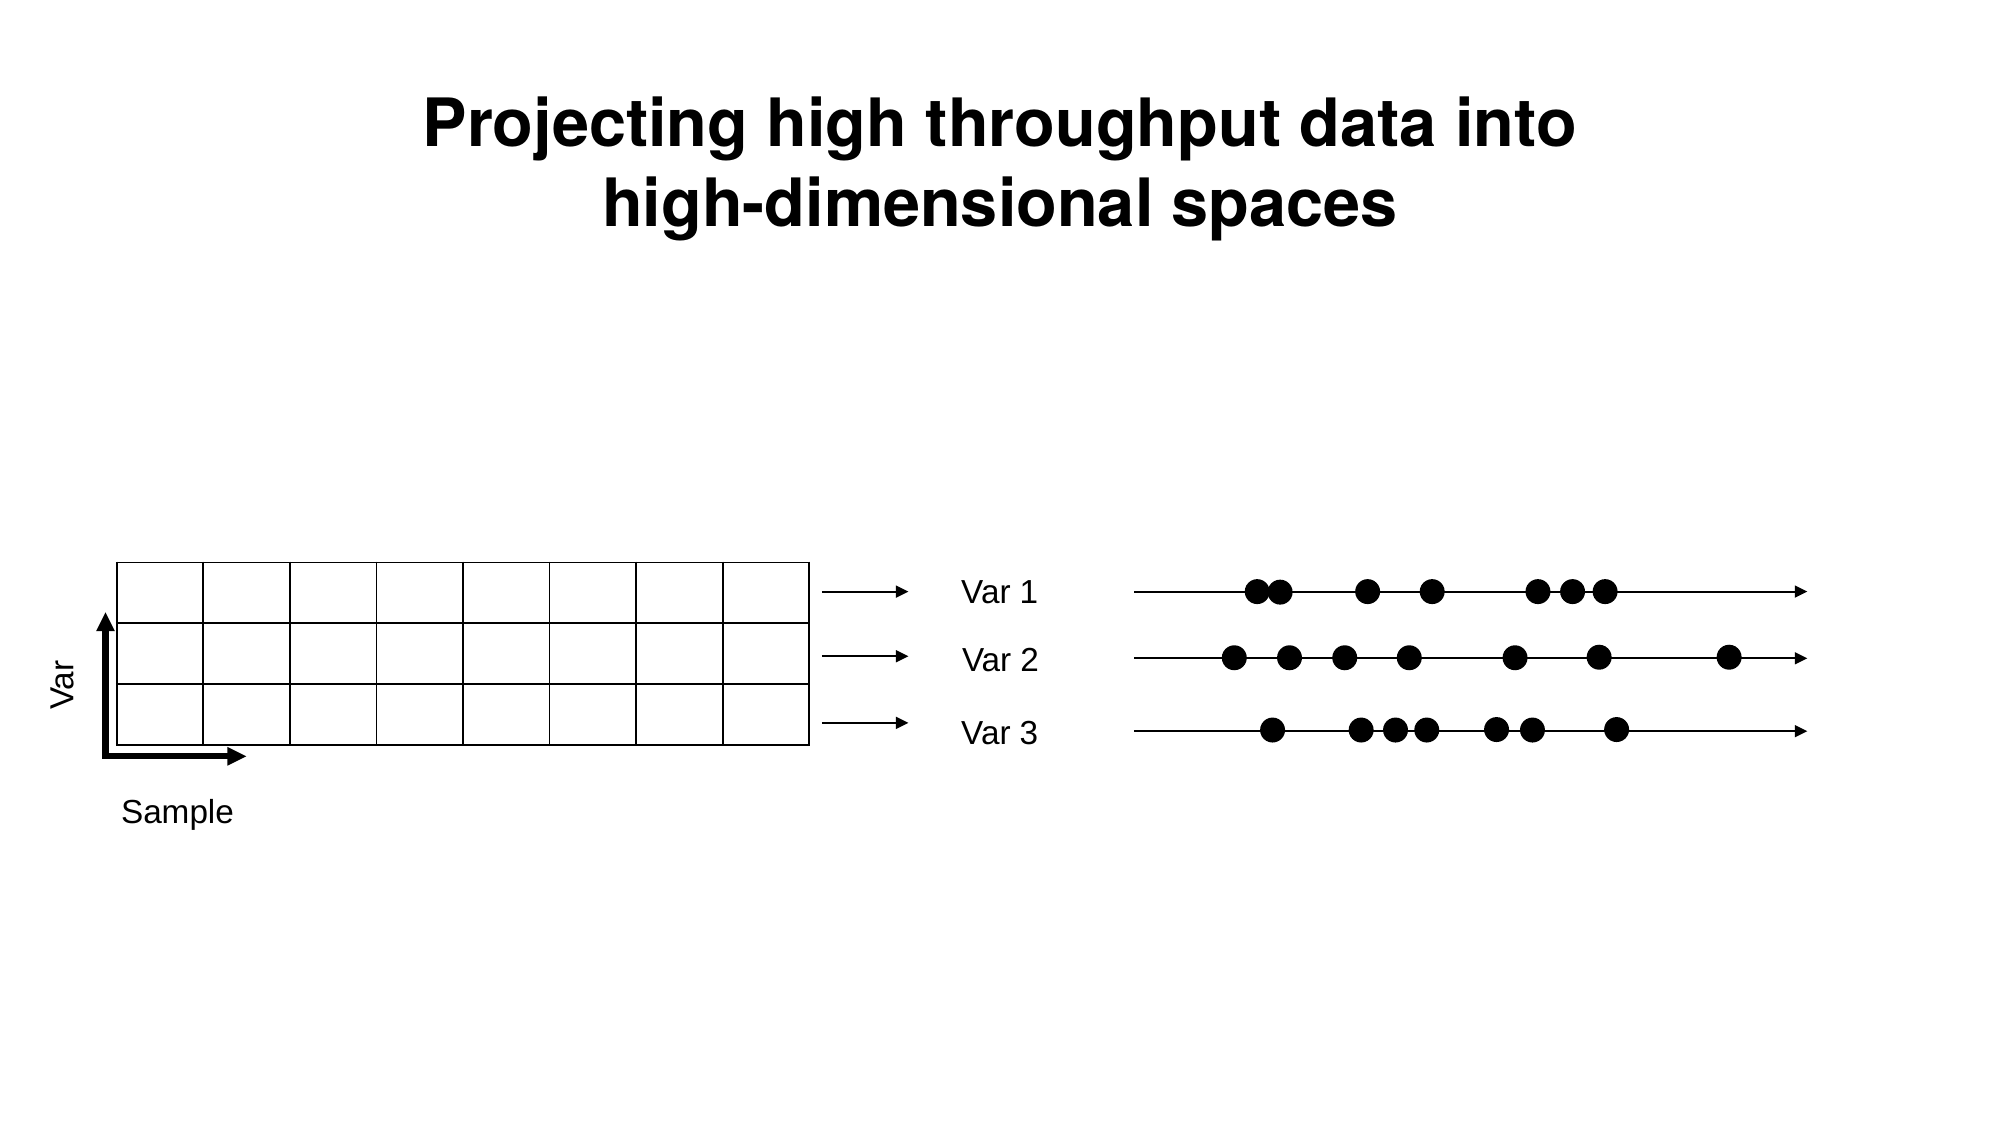

Projecting high throughput data into high-dimensional spaces
|  |  |  |  |  |  |  |  |
| --- | --- | --- | --- | --- | --- | --- | --- |
|  |  |  |  |  |  |  |  |
|  |  |  |  |  |  |  |  |
Var 1

Var 2

Var
Var 3

Sample